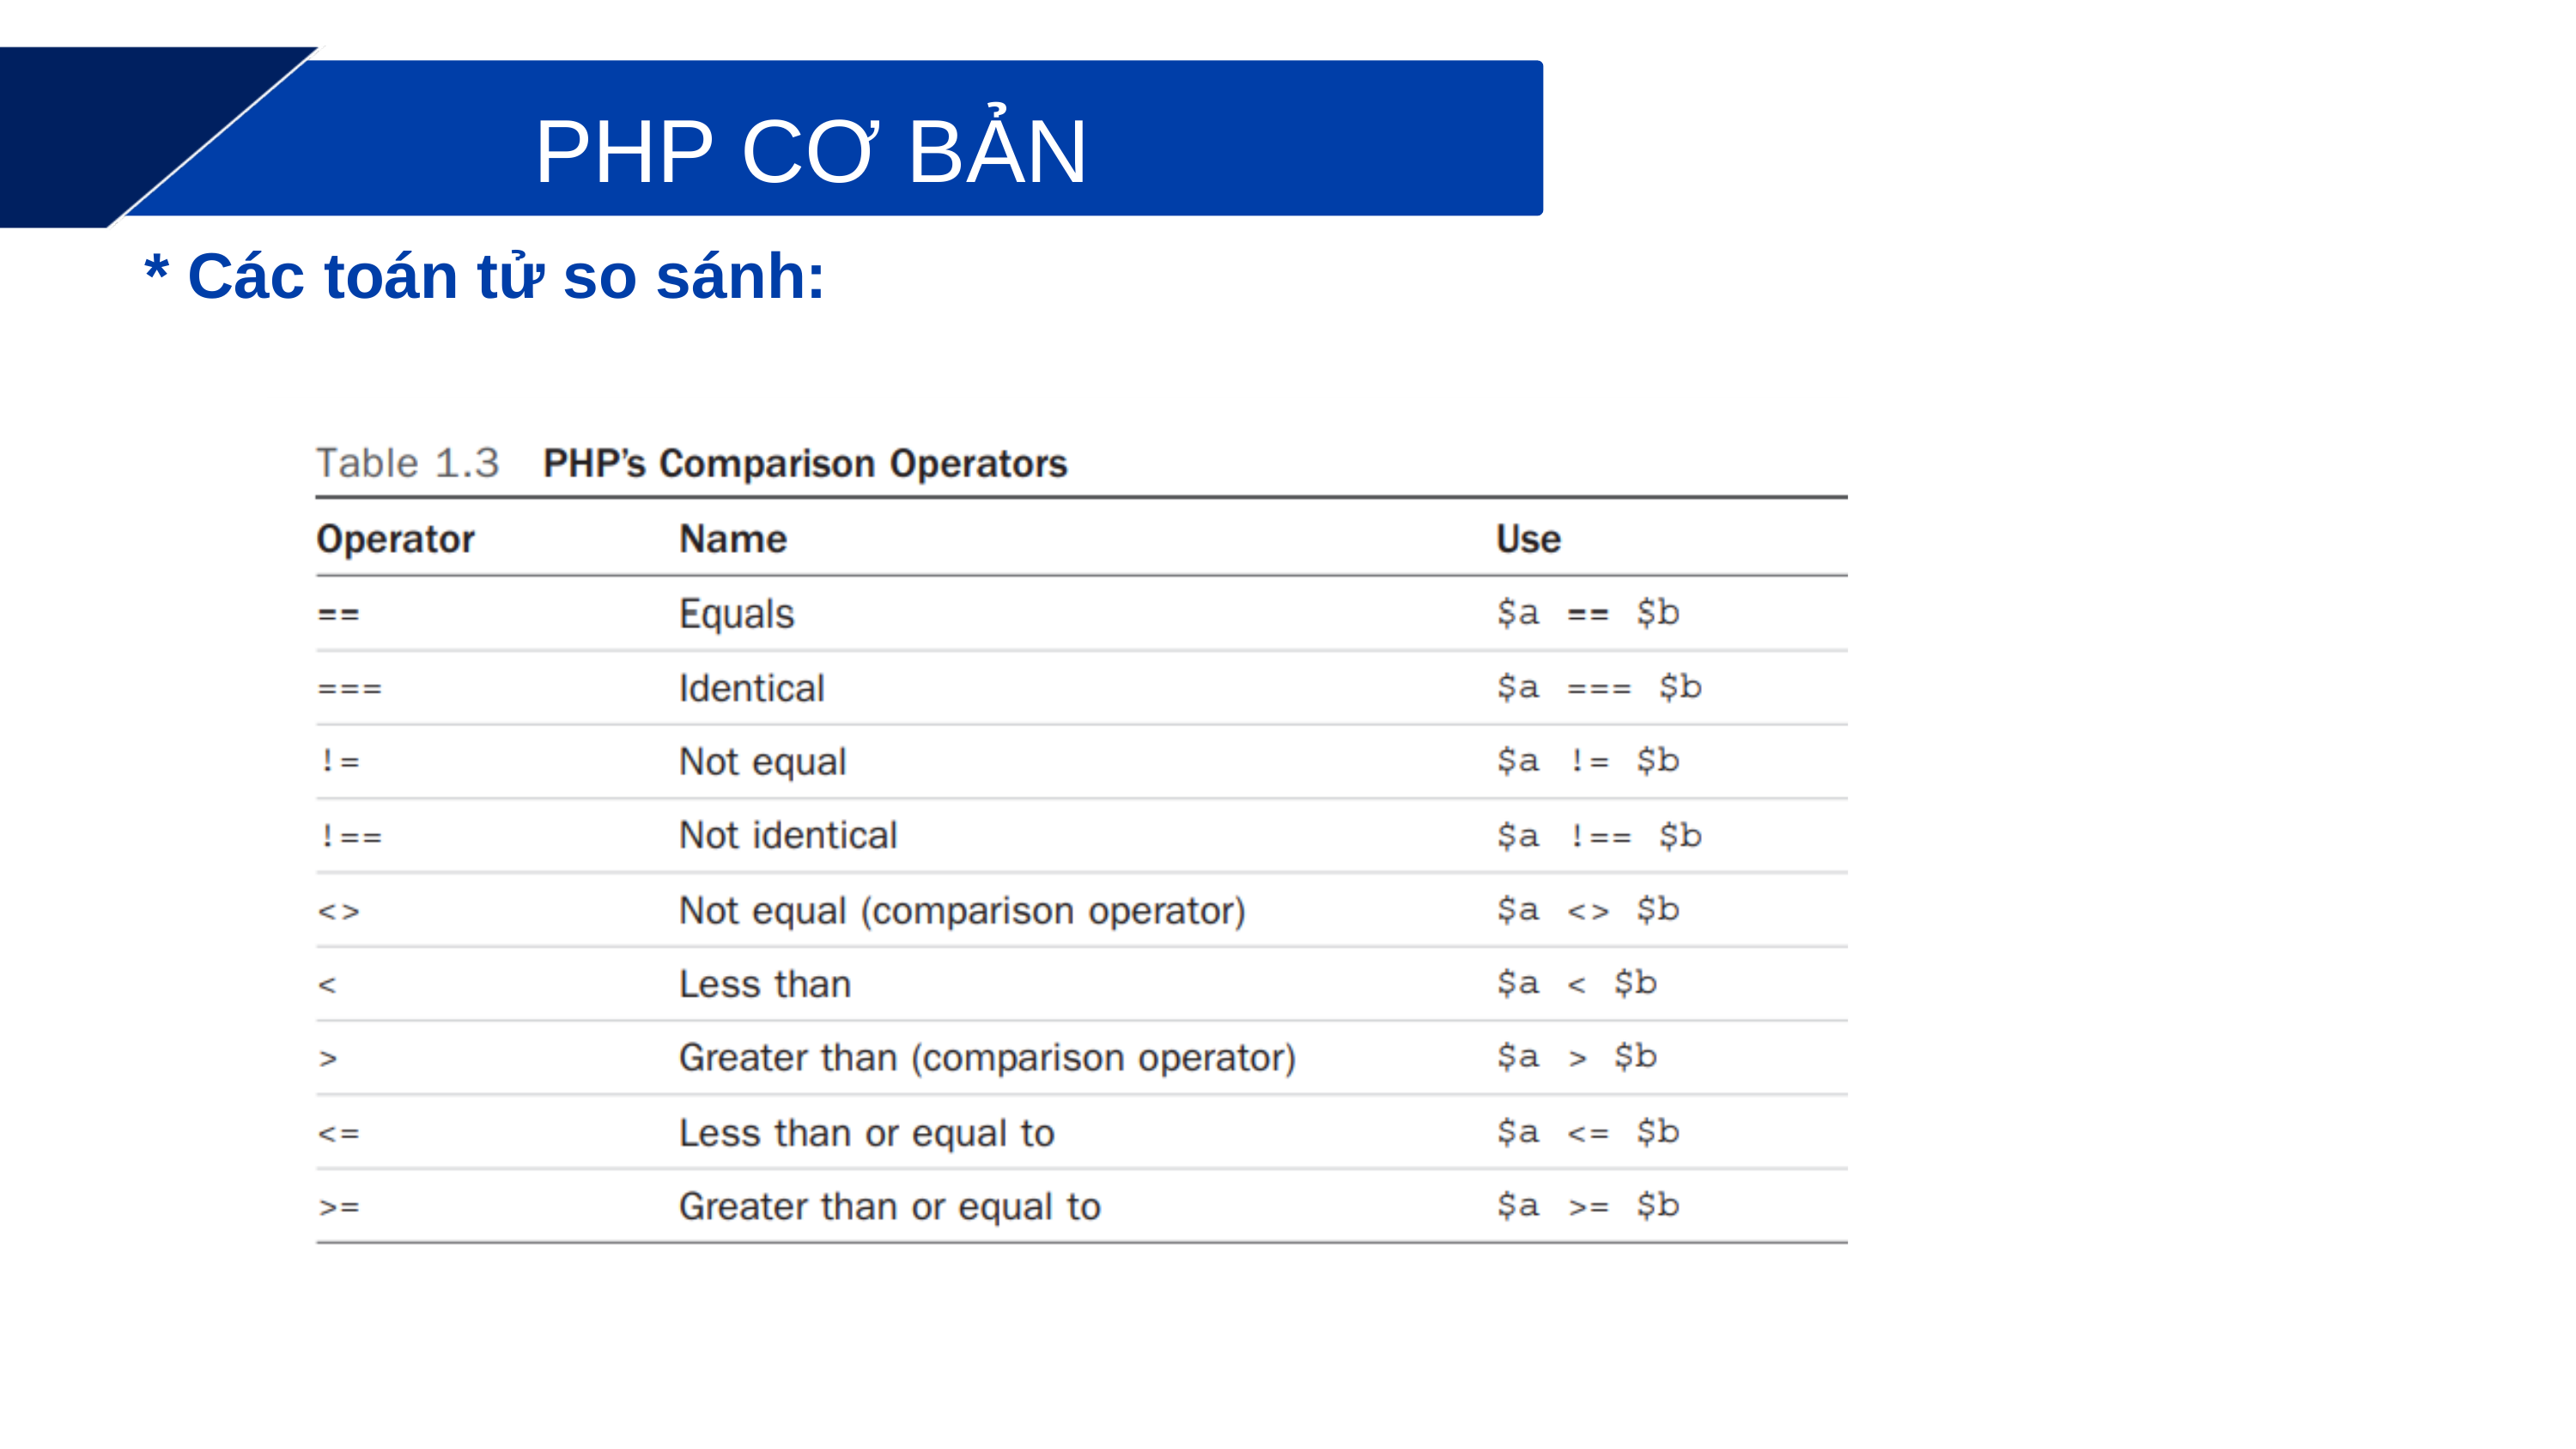

PHP CƠ BẢN

* Các toán tử so sánh: